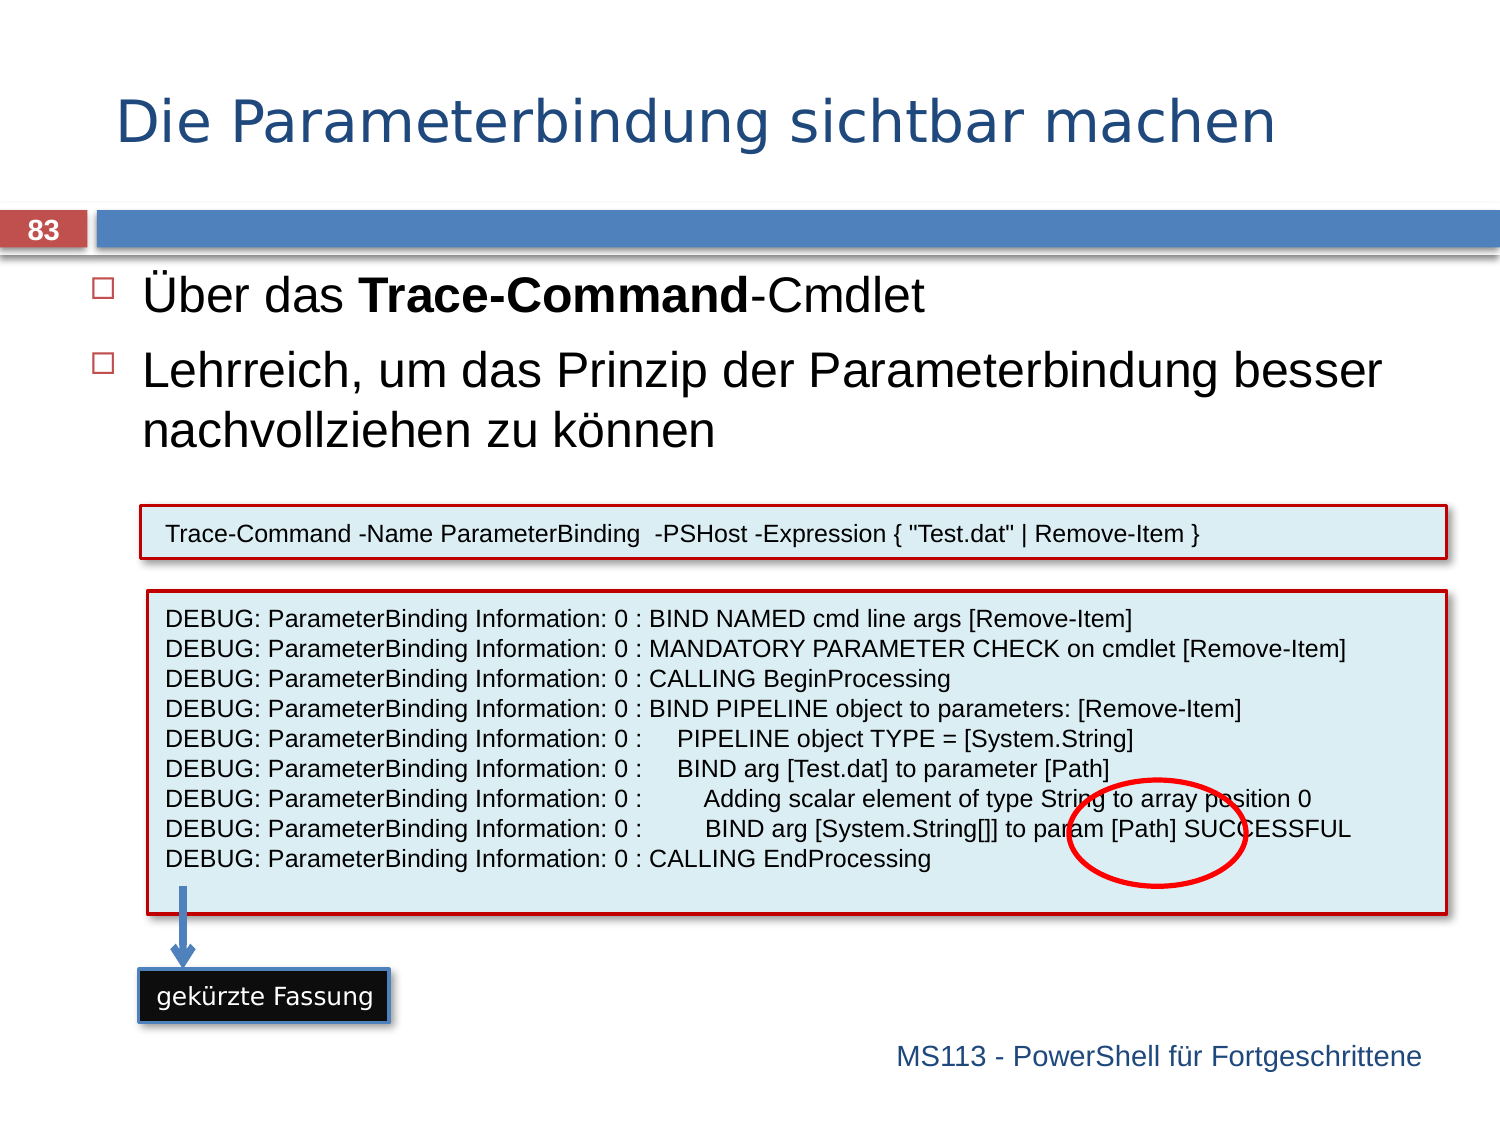

# Die Parameterbindung sichtbar machen
83
Über das Trace-Command-Cmdlet
Lehrreich, um das Prinzip der Parameterbindung besser nachvollziehen zu können
 Trace-Command -Name ParameterBinding  -PSHost -Expression { "Test.dat" | Remove-Item }
DEBUG: ParameterBinding Information: 0 : BIND NAMED cmd line args [Remove-Item]
DEBUG: ParameterBinding Information: 0 : MANDATORY PARAMETER CHECK on cmdlet [Remove-Item]
DEBUG: ParameterBinding Information: 0 : CALLING BeginProcessing
DEBUG: ParameterBinding Information: 0 : BIND PIPELINE object to parameters: [Remove-Item]
DEBUG: ParameterBinding Information: 0 :     PIPELINE object TYPE = [System.String]
DEBUG: ParameterBinding Information: 0 :     BIND arg [Test.dat] to parameter [Path]
DEBUG: ParameterBinding Information: 0 :         Adding scalar element of type String to array position 0
DEBUG: ParameterBinding Information: 0 :         BIND arg [System.String[]] to param [Path] SUCCESSFUL
DEBUG: ParameterBinding Information: 0 : CALLING EndProcessing

gekürzte Fassung
MS113 - PowerShell für Fortgeschrittene